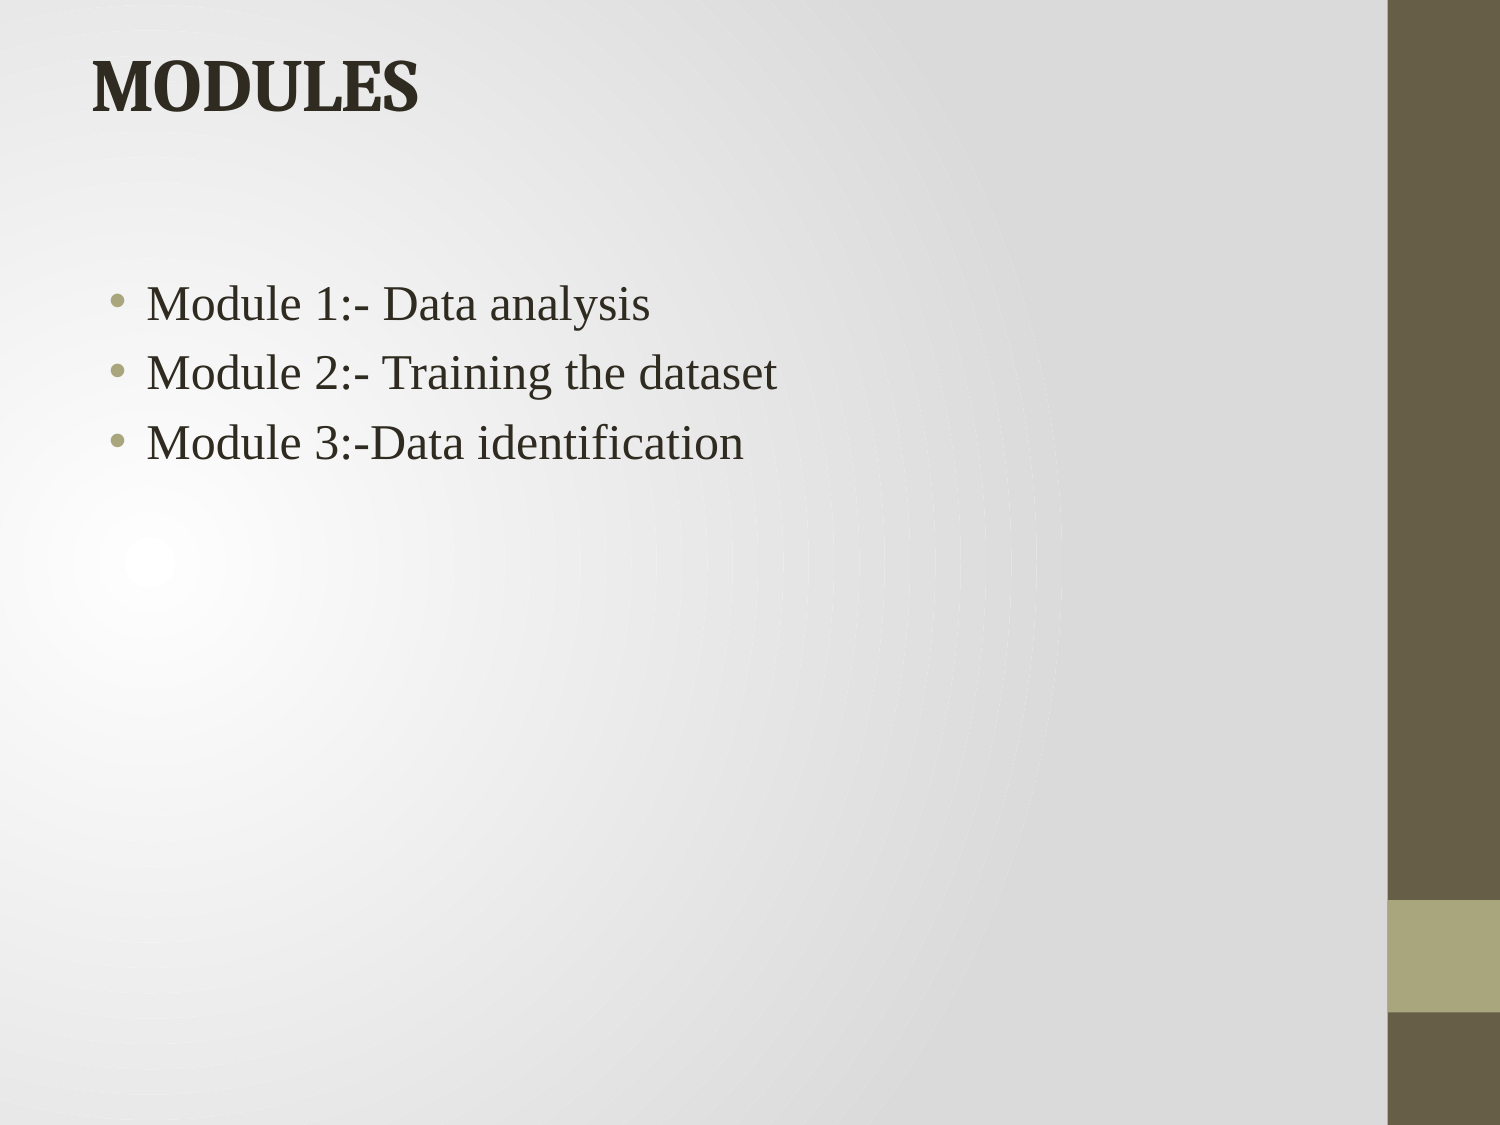

# MODULES
Module 1:- Data analysis
Module 2:- Training the dataset
Module 3:-Data identification